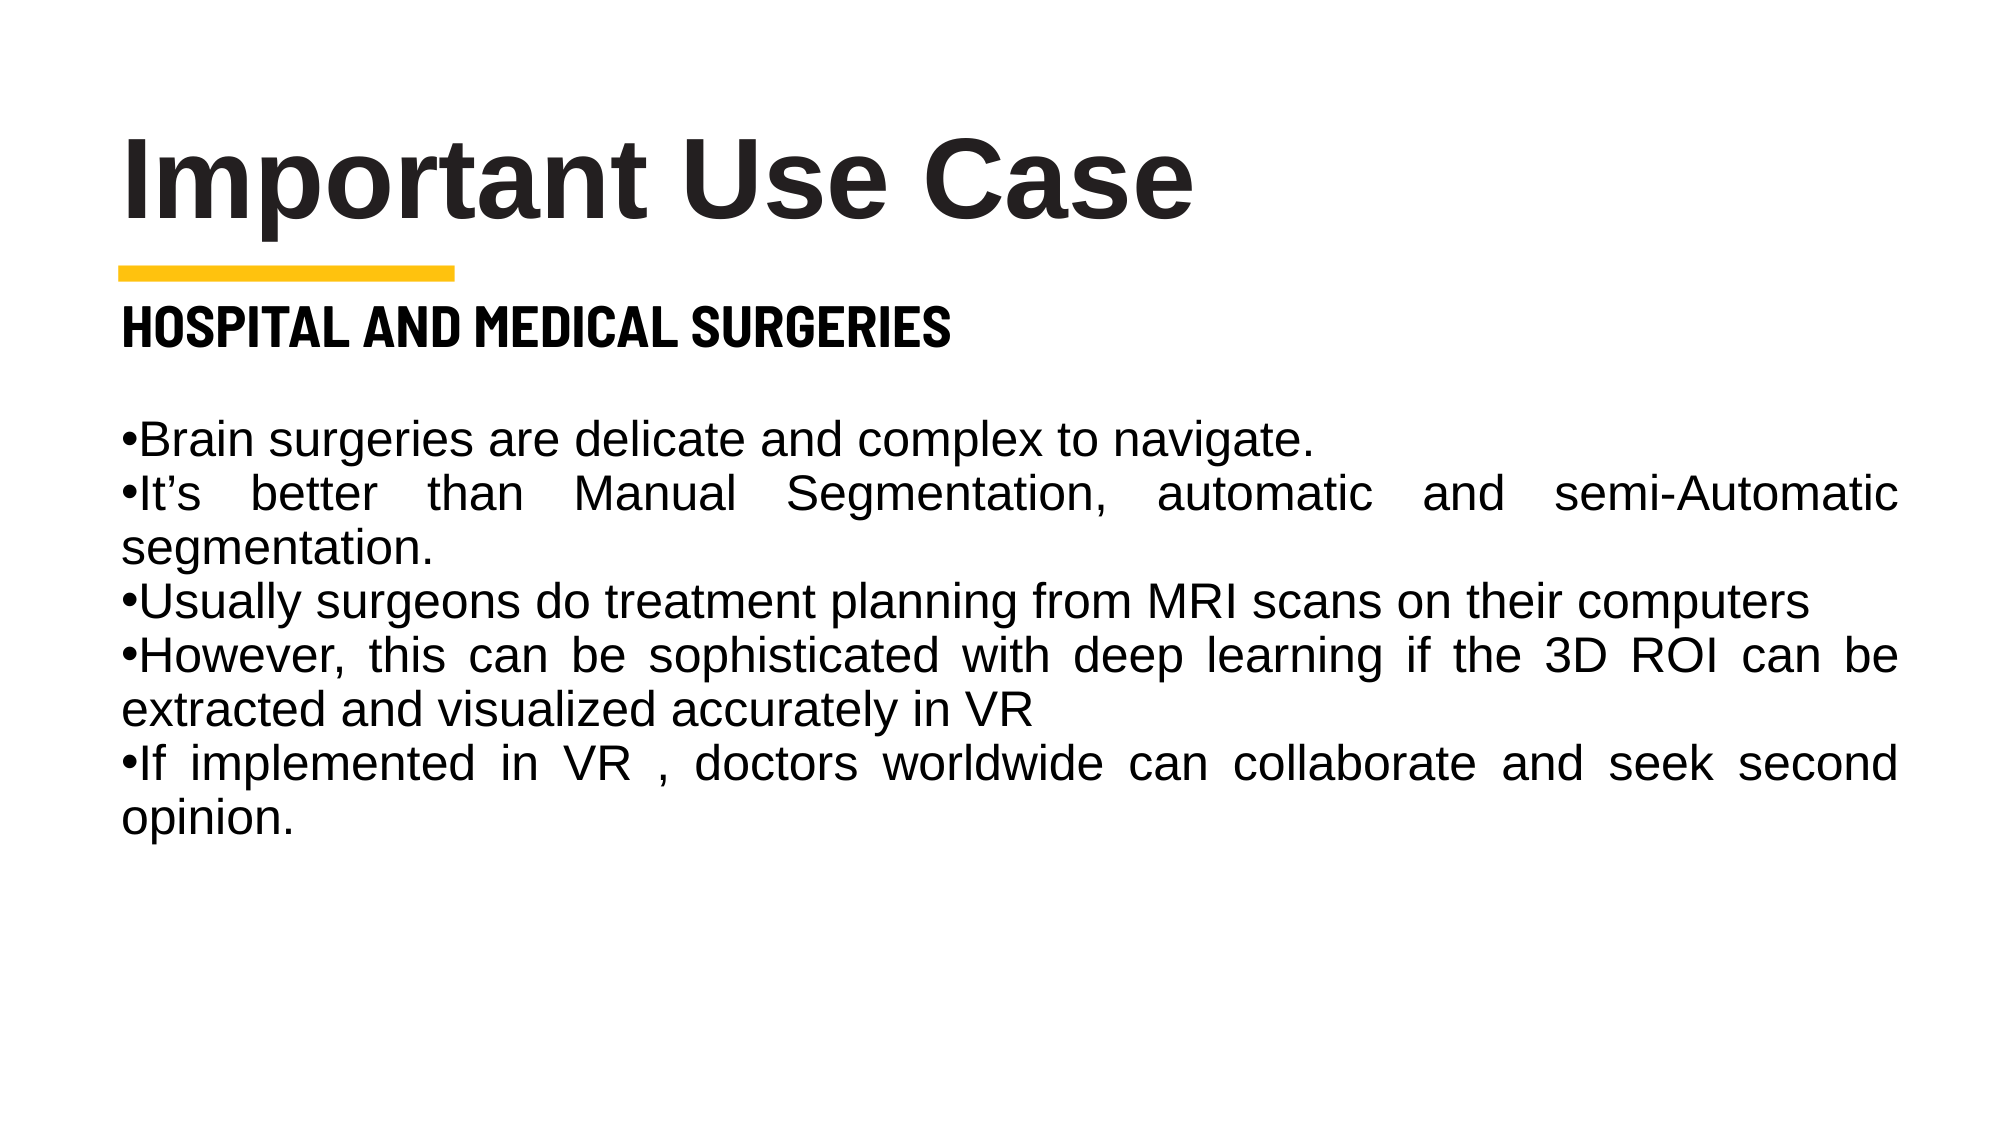

Important Use Case
HOSPITAL AND MEDICAL SURGERIES
S
Brain surgeries are delicate and complex to navigate.
It’s better than Manual Segmentation, automatic and semi-Automatic segmentation.
Usually surgeons do treatment planning from MRI scans on their computers
However, this can be sophisticated with deep learning if the 3D ROI can be extracted and visualized accurately in VR
If implemented in VR , doctors worldwide can collaborate and seek second opinion.